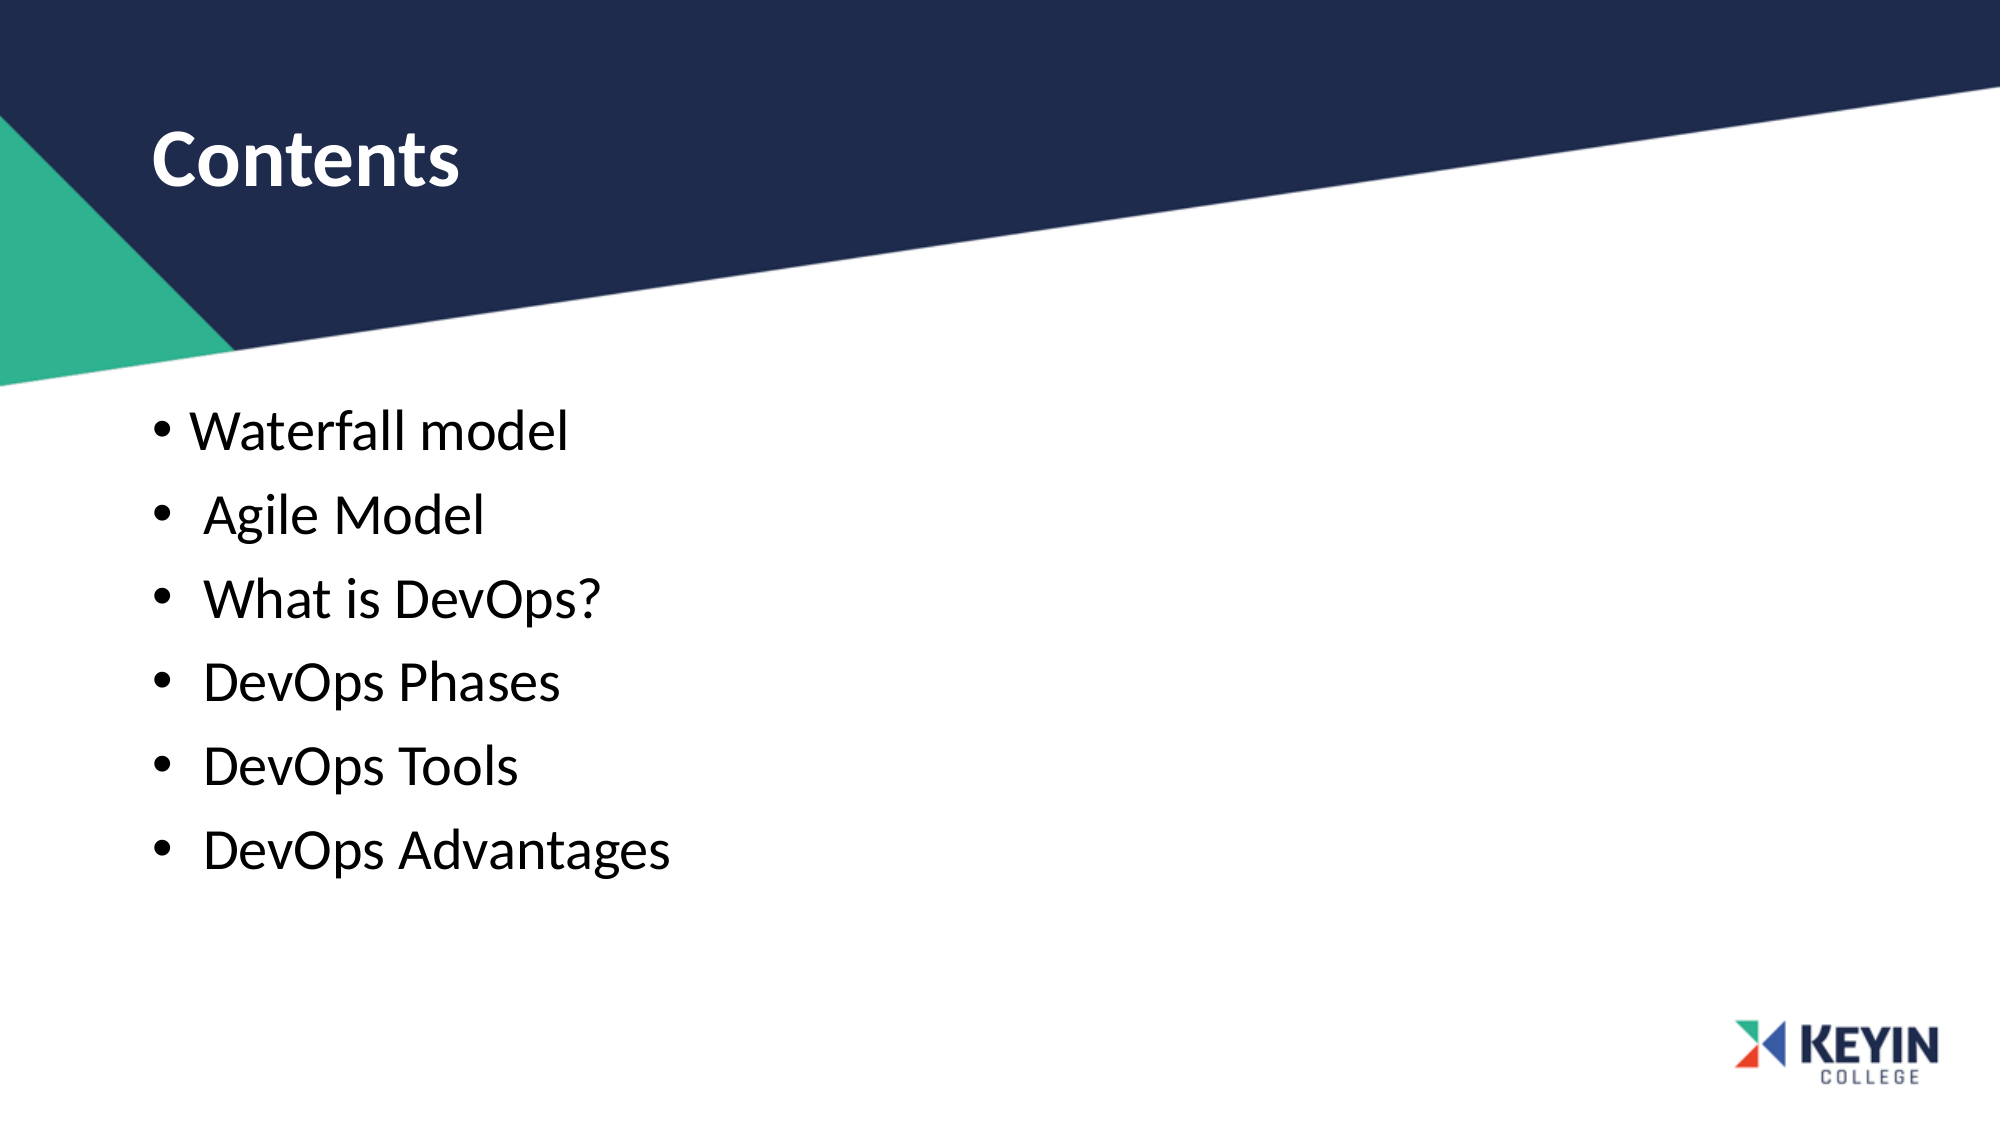

# Contents
Waterfall model
 Agile Model
 What is DevOps?
 DevOps Phases
 DevOps Tools
 DevOps Advantages